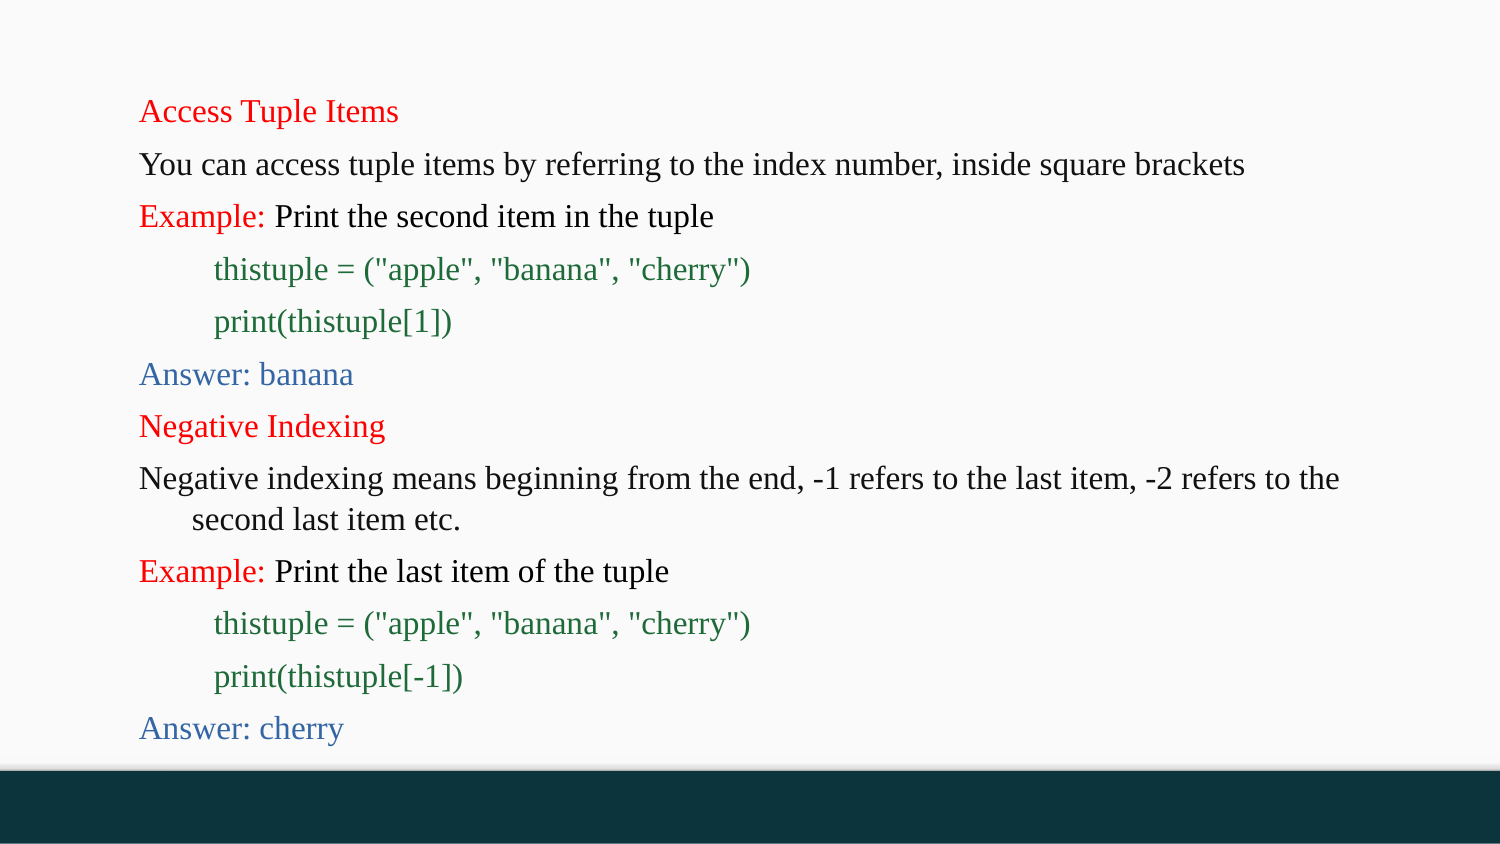

Access Tuple Items
You can access tuple items by referring to the index number, inside square brackets
Example: Print the second item in the tuple
thistuple = ("apple", "banana", "cherry")
print(thistuple[1])
Answer: banana
Negative Indexing
Negative indexing means beginning from the end, -1 refers to the last item, -2 refers to the second last item etc.
Example: Print the last item of the tuple
thistuple = ("apple", "banana", "cherry")
print(thistuple[-1])
Answer: cherry